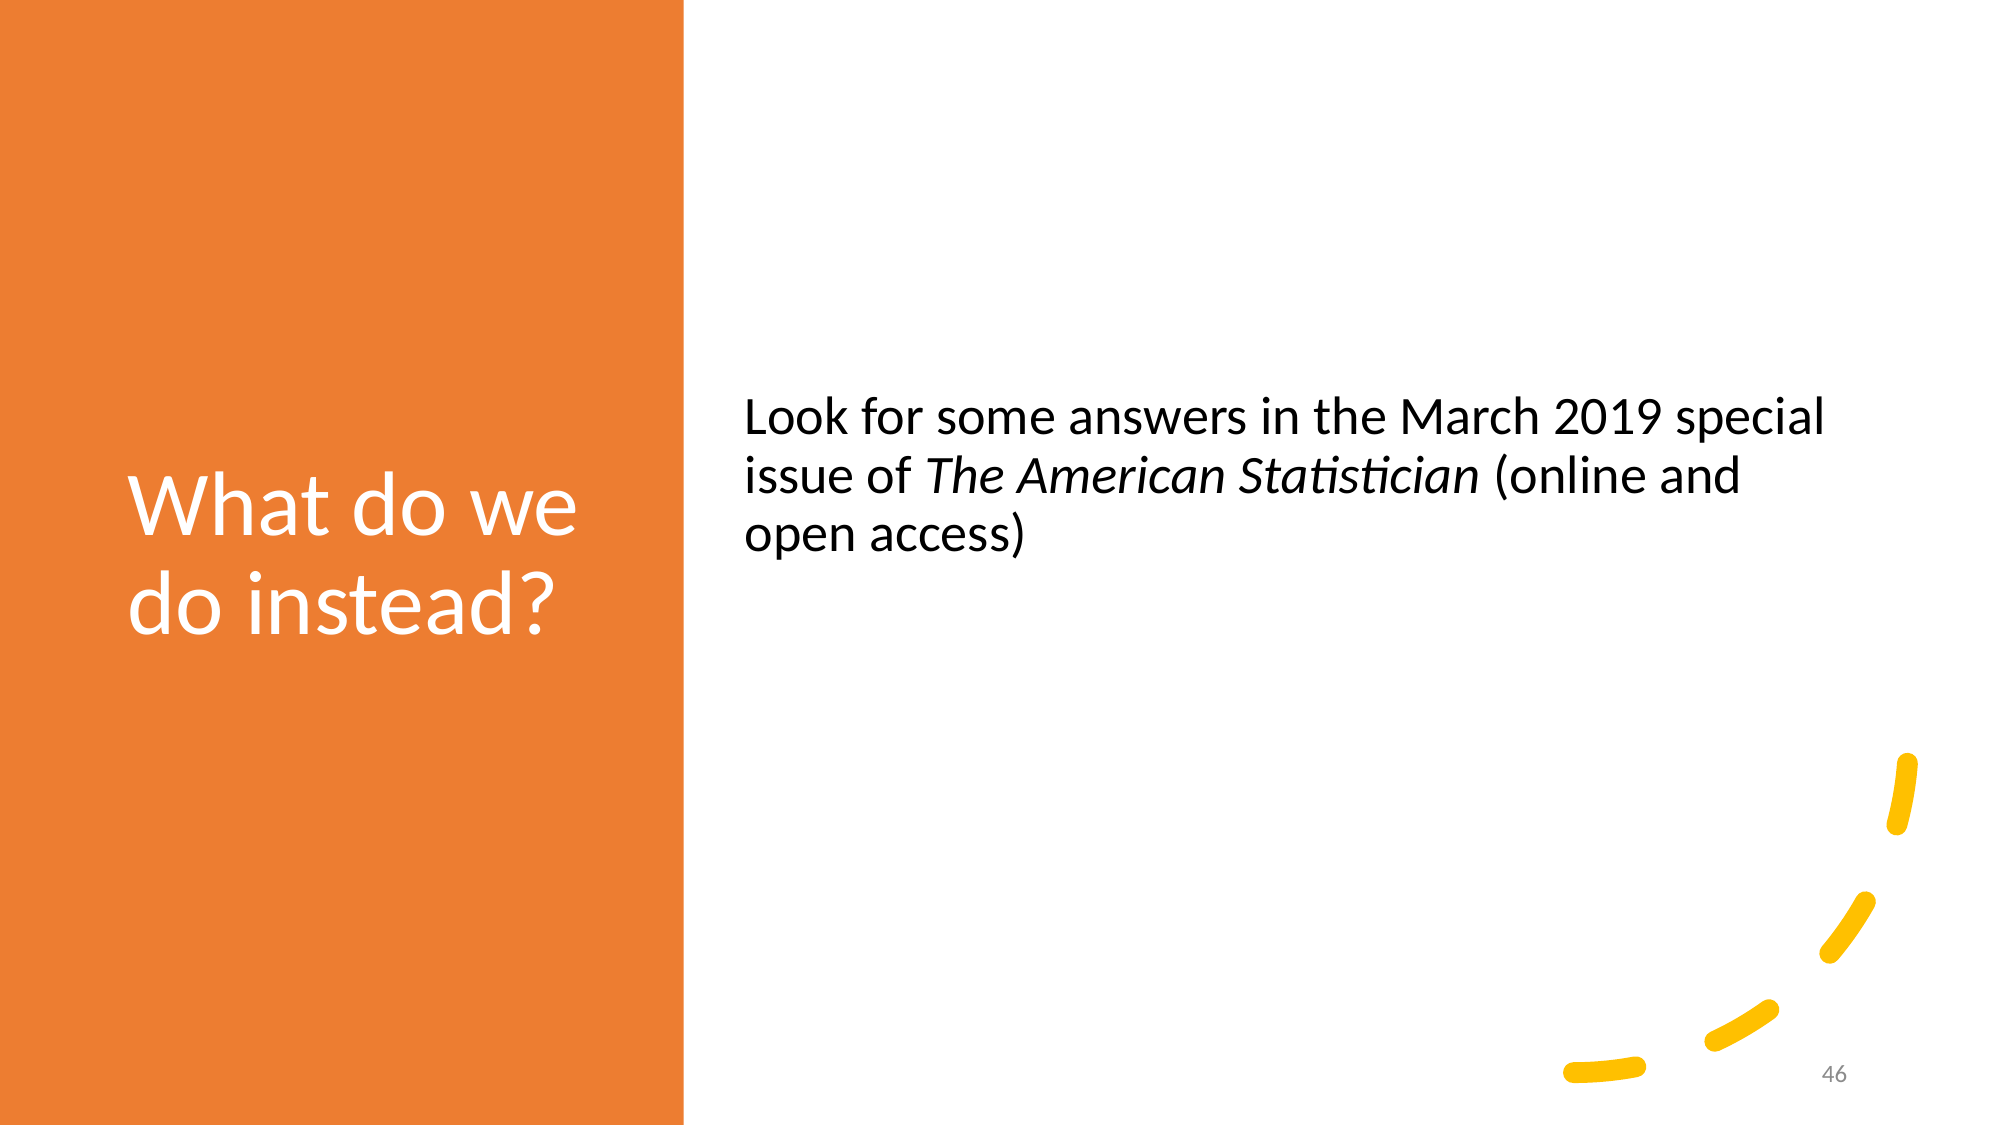

# What do we do instead?
Look for some answers in the March 2019 special issue of The American Statistician (online and open access)

46